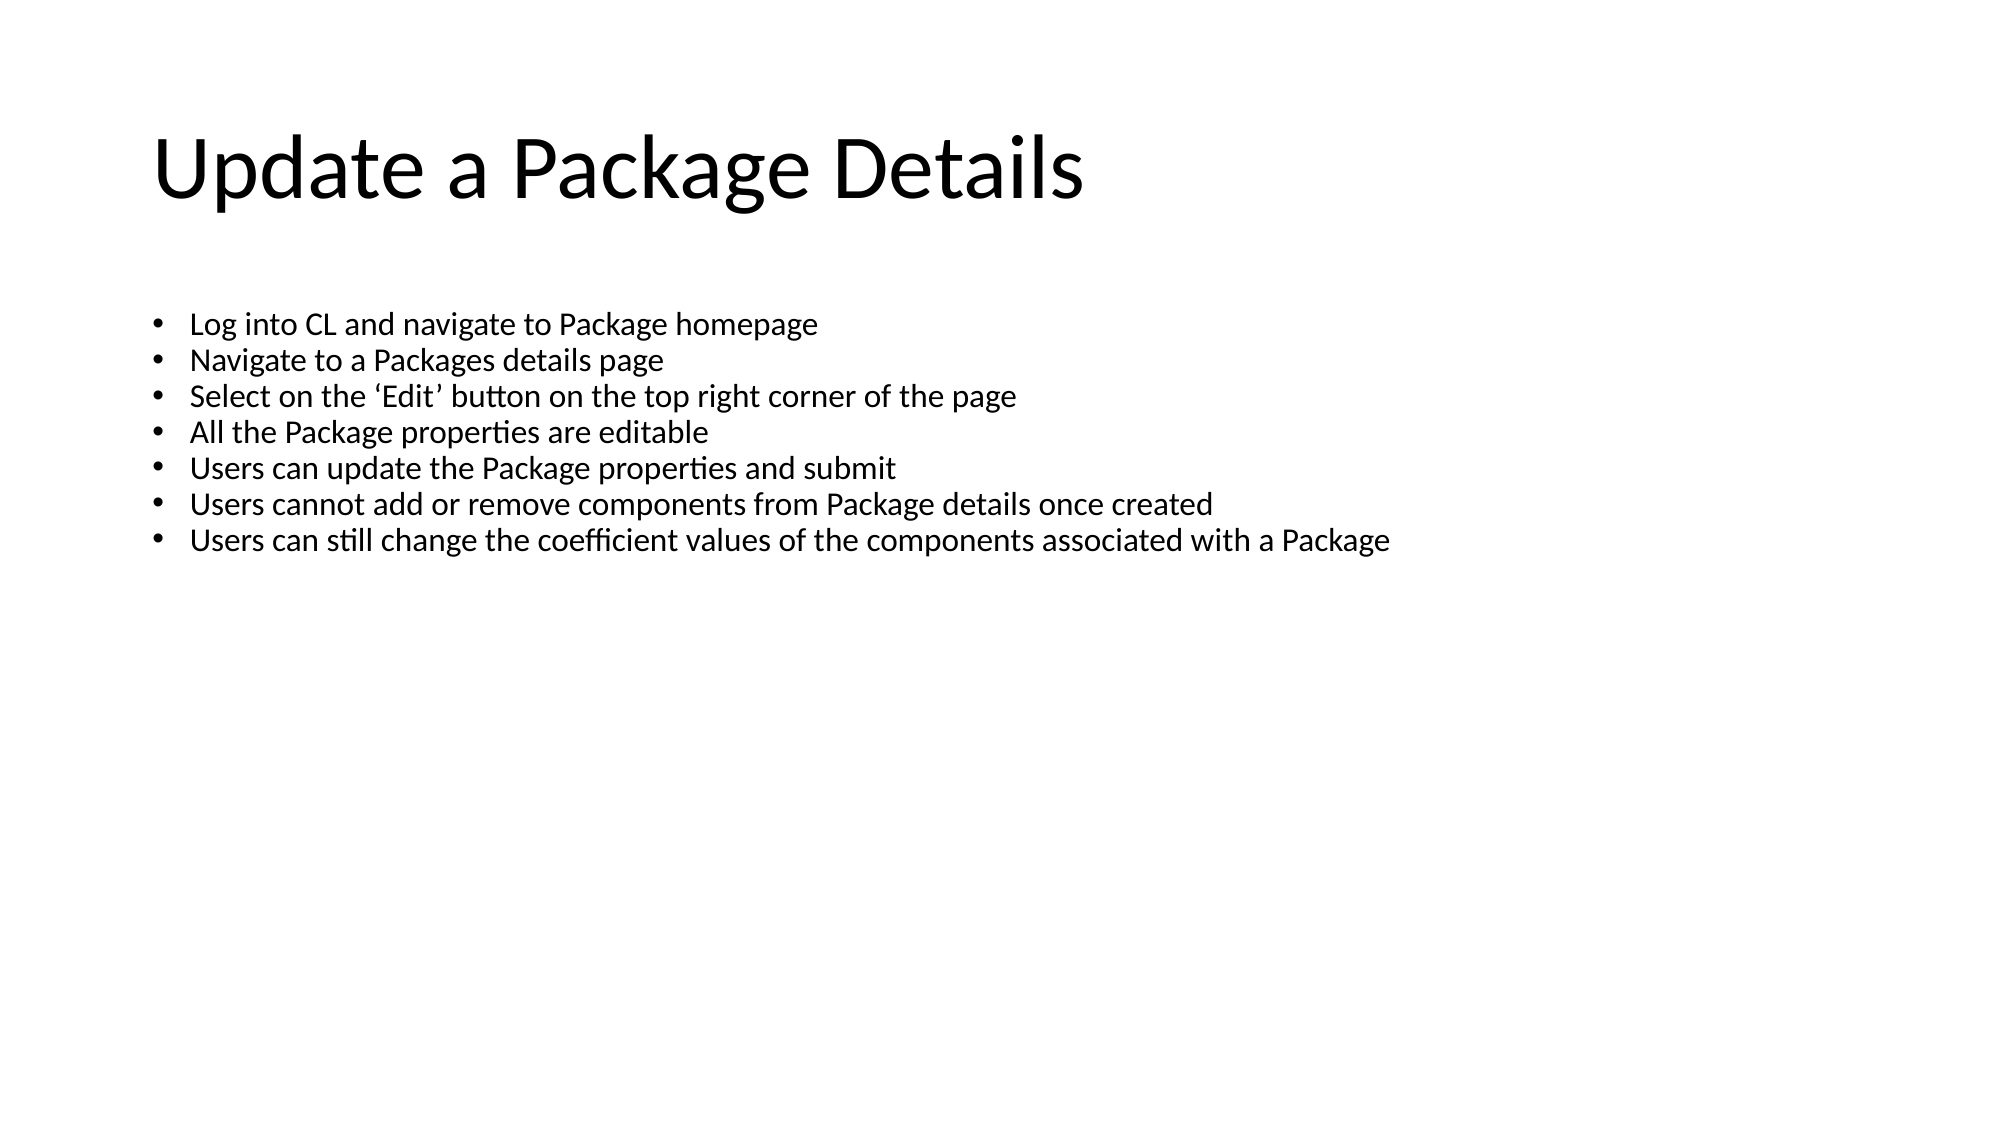

# Update a Package Details
Log into CL and navigate to Package homepage
Navigate to a Packages details page
Select on the ‘Edit’ button on the top right corner of the page
All the Package properties are editable
Users can update the Package properties and submit
Users cannot add or remove components from Package details once created
Users can still change the coefficient values of the components associated with a Package